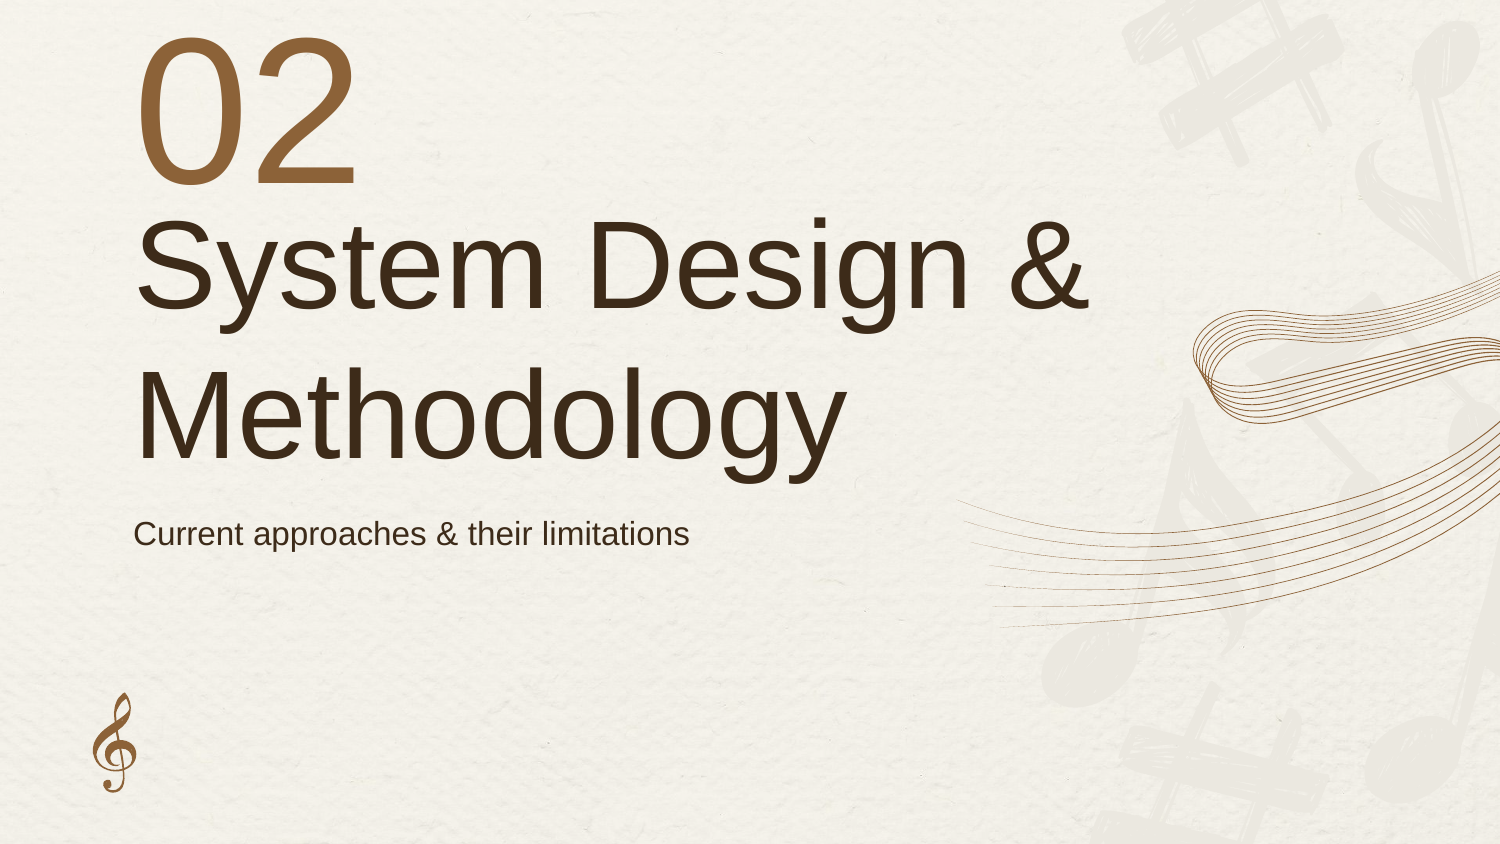

02

# System Design & Methodology
Current approaches & their limitations